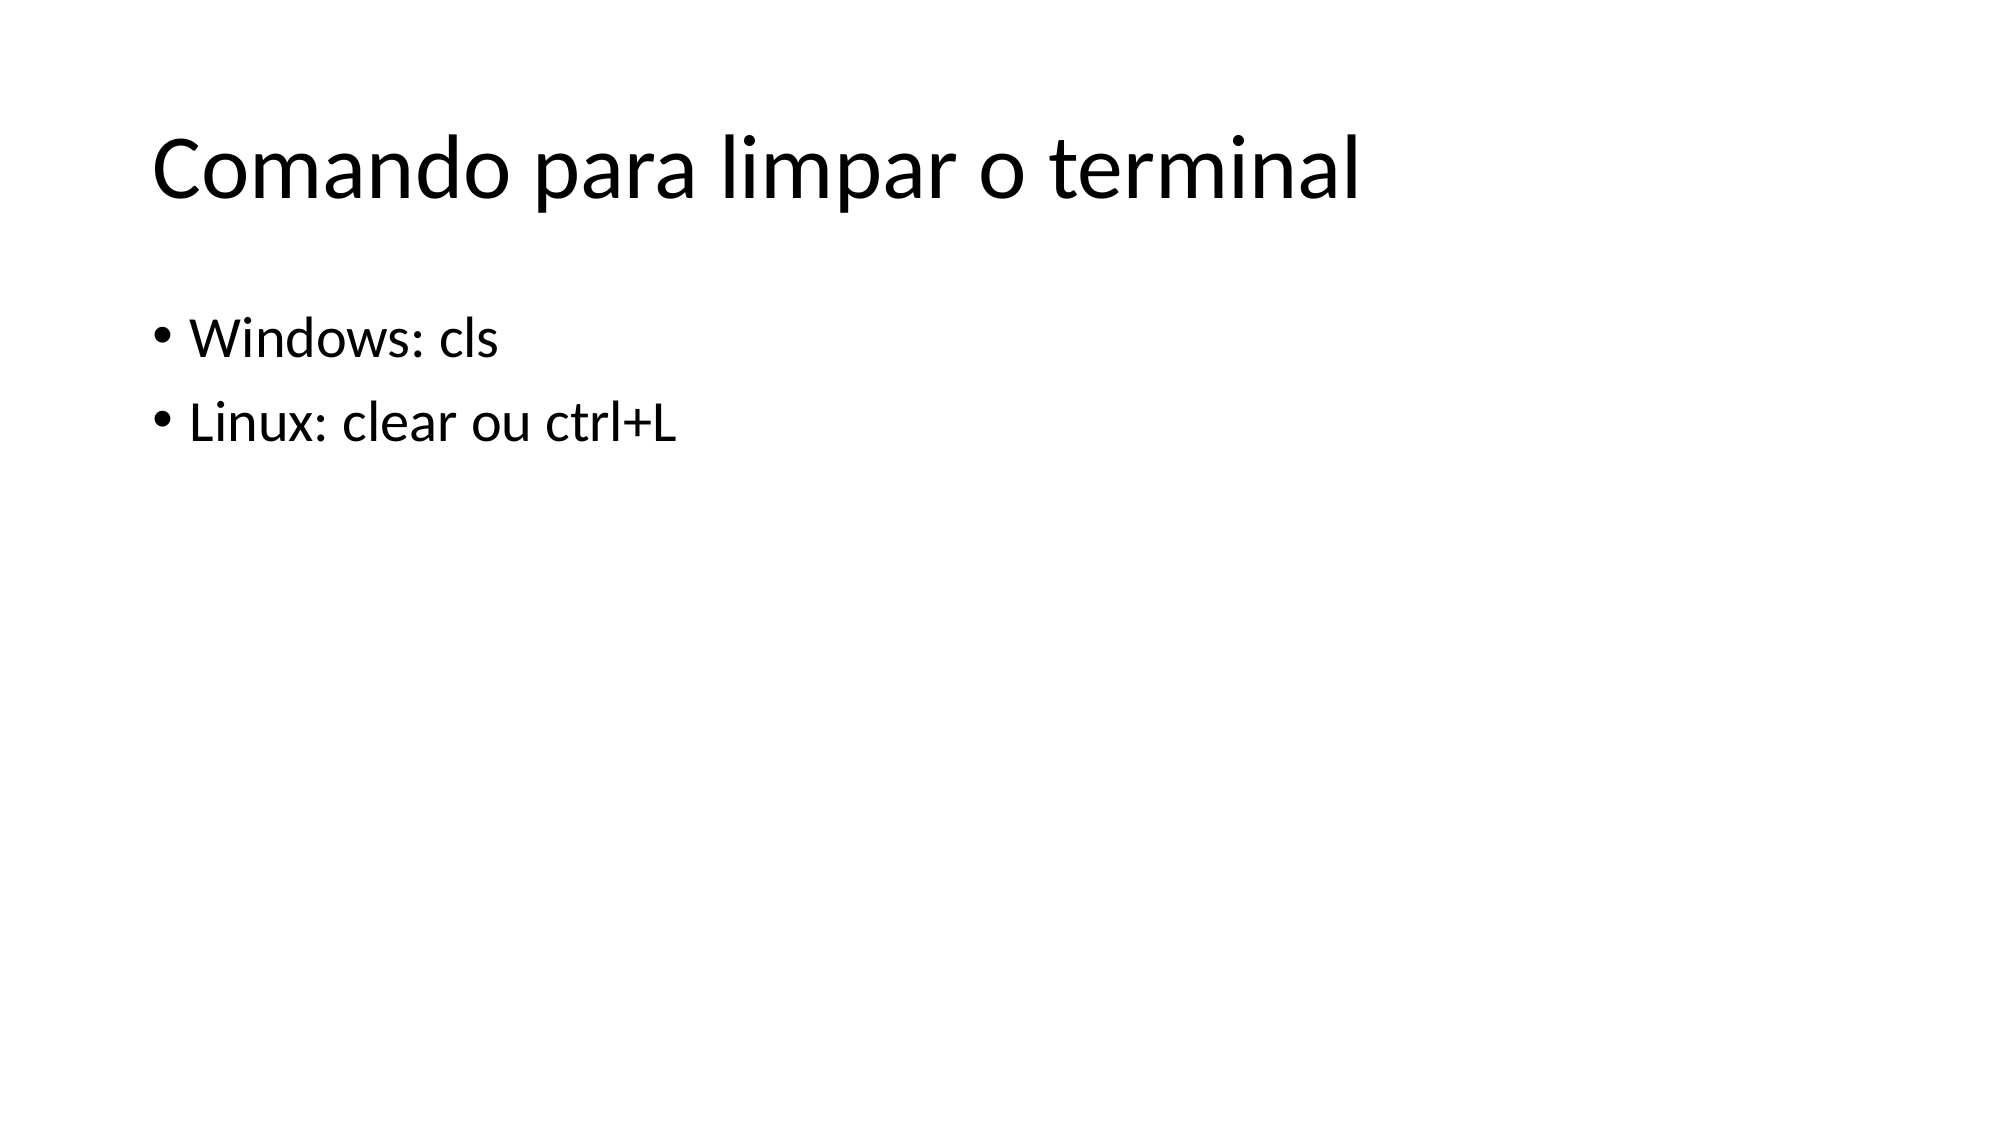

# Comando para limpar o terminal
Windows: cls
Linux: clear ou ctrl+L